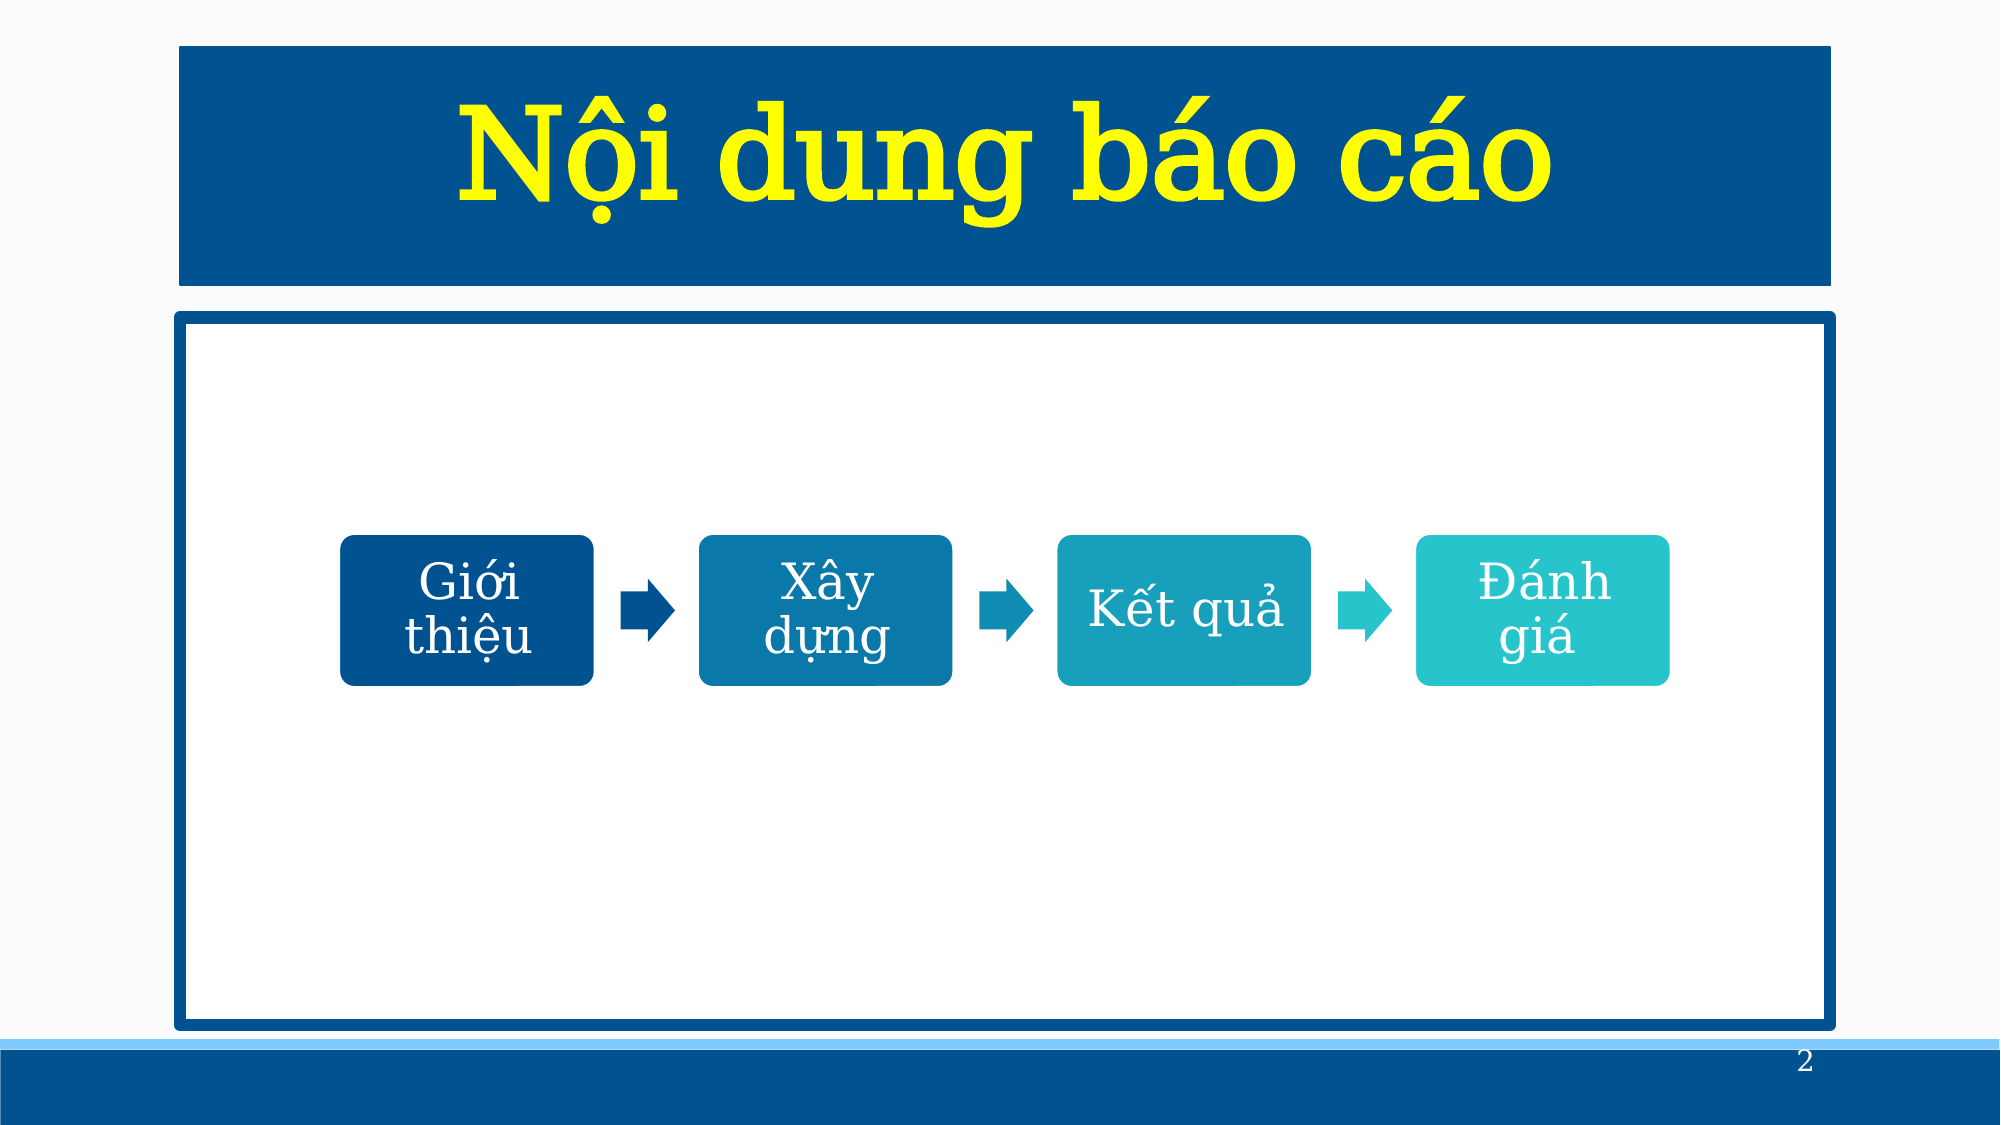

# Nội dung báo cáo
Giới thiệu

Xây dựng

Kết quả

Đánh giá

2